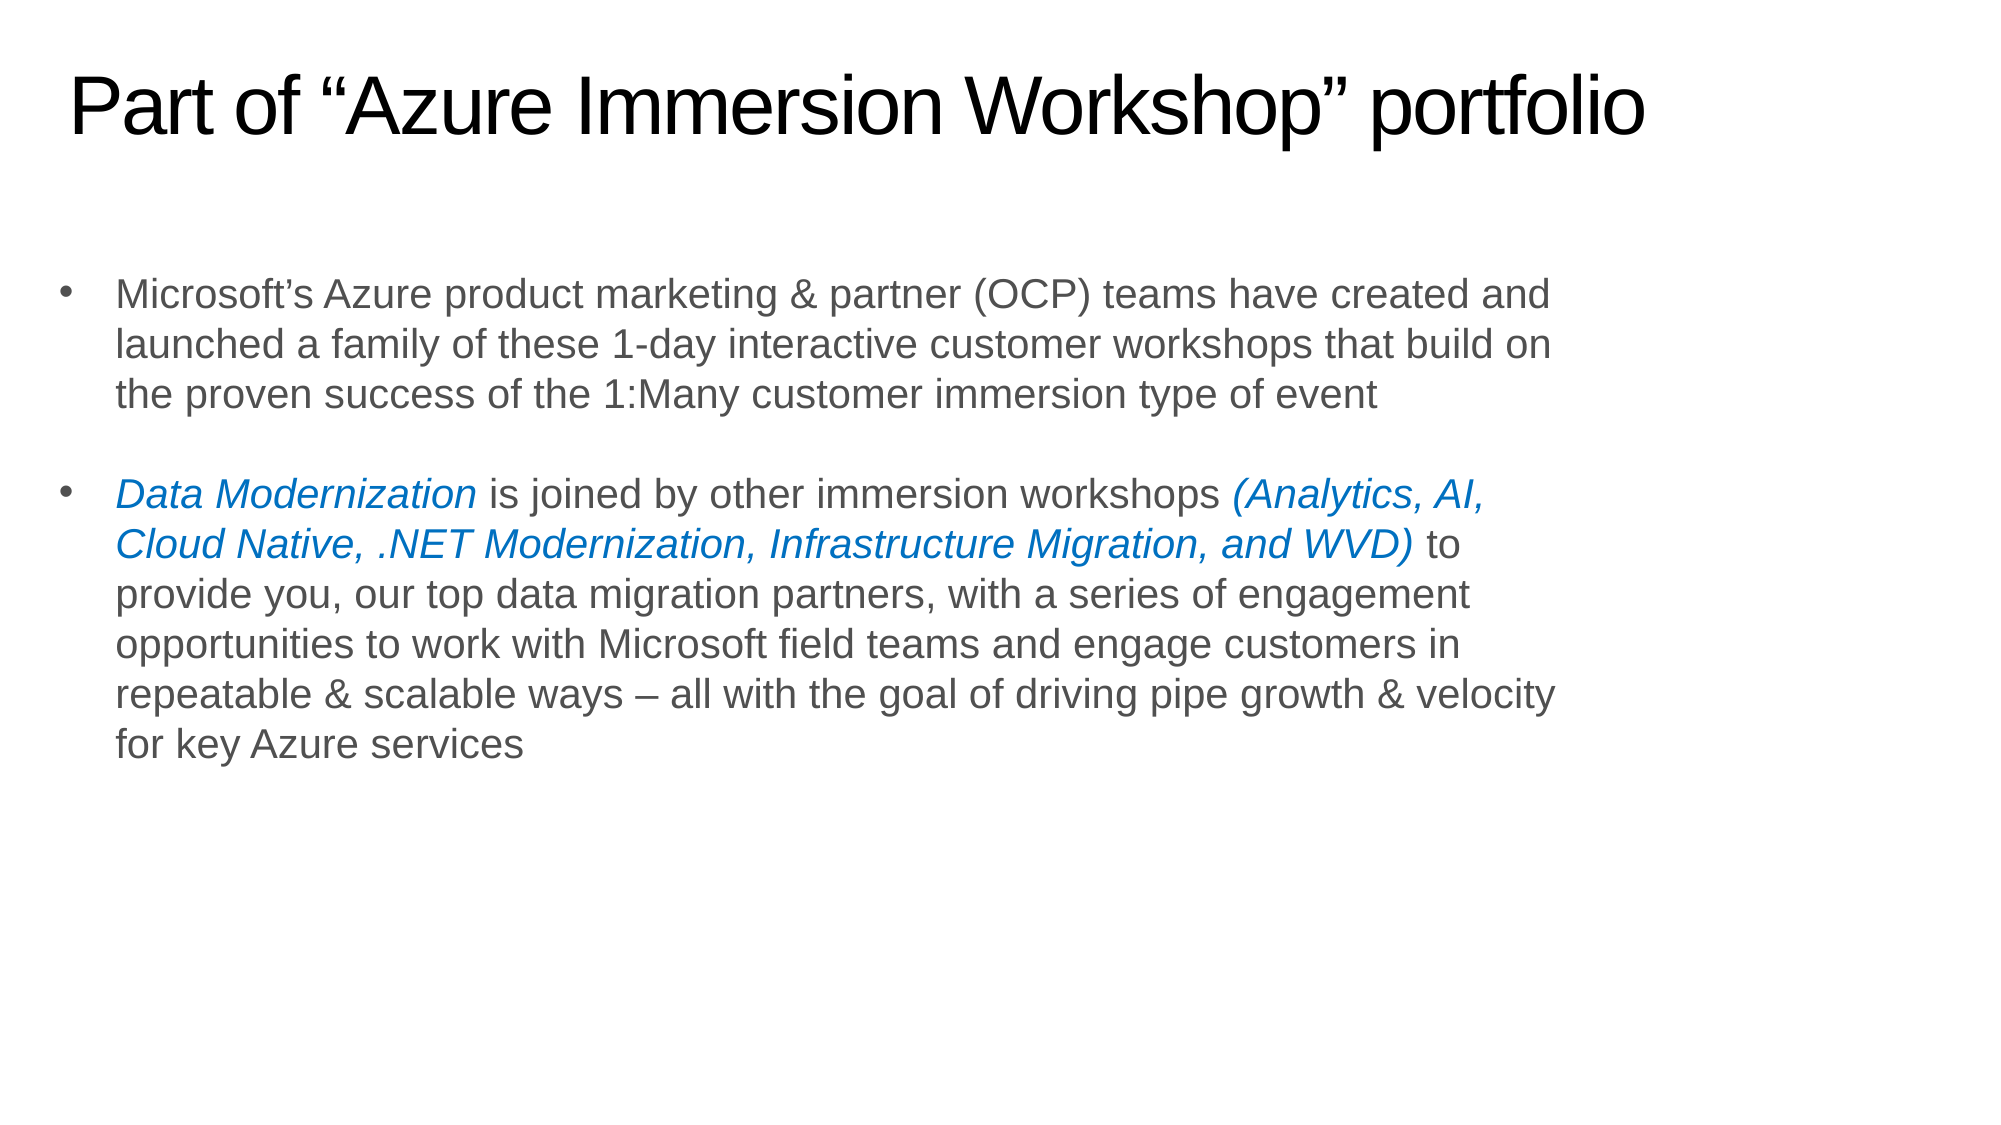

Part of “Azure Immersion Workshop” portfolio
Microsoft’s Azure product marketing & partner (OCP) teams have created and launched a family of these 1-day interactive customer workshops that build on the proven success of the 1:Many customer immersion type of event

Data Modernization is joined by other immersion workshops (Analytics, AI, Cloud Native, .NET Modernization, Infrastructure Migration, and WVD) to provide you, our top data migration partners, with a series of engagement opportunities to work with Microsoft field teams and engage customers in repeatable & scalable ways – all with the goal of driving pipe growth & velocity for key Azure services